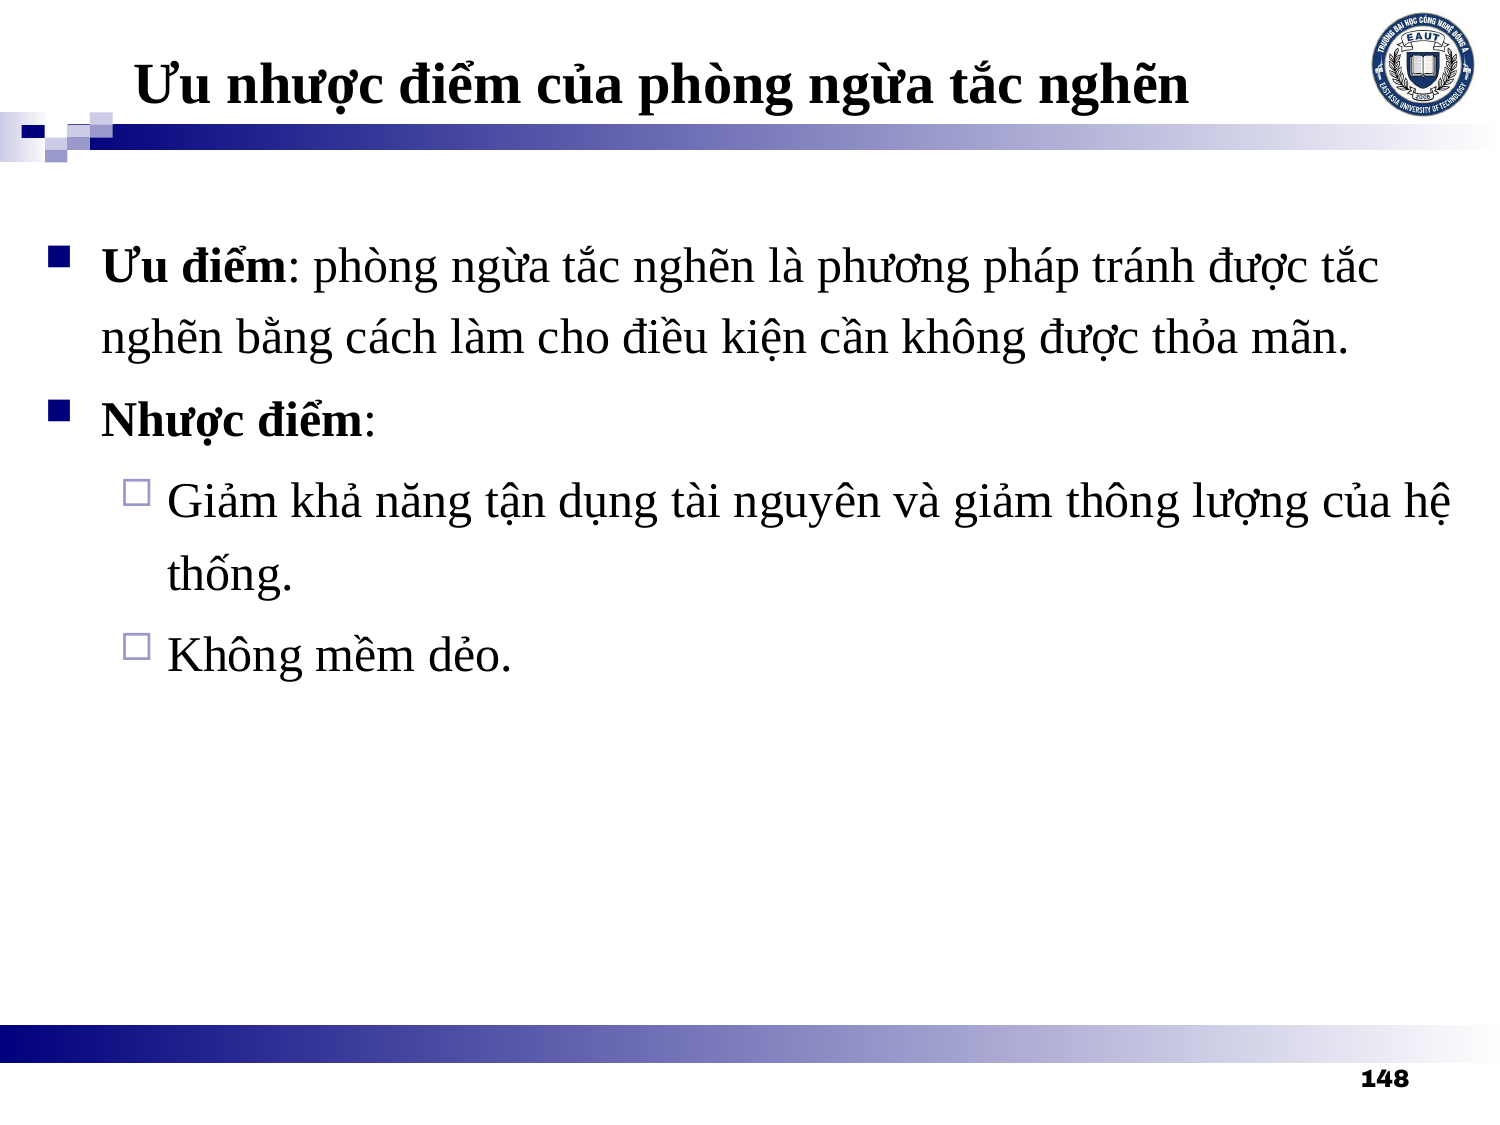

# Ưu nhược điểm của phòng ngừa tắc nghẽn
Ưu điểm: phòng ngừa tắc nghẽn là phương pháp tránh được tắc nghẽn bằng cách làm cho điều kiện cần không được thỏa mãn.
Nhược điểm:
Giảm khả năng tận dụng tài nguyên và giảm thông lượng của hệ thống.
Không mềm dẻo.
148